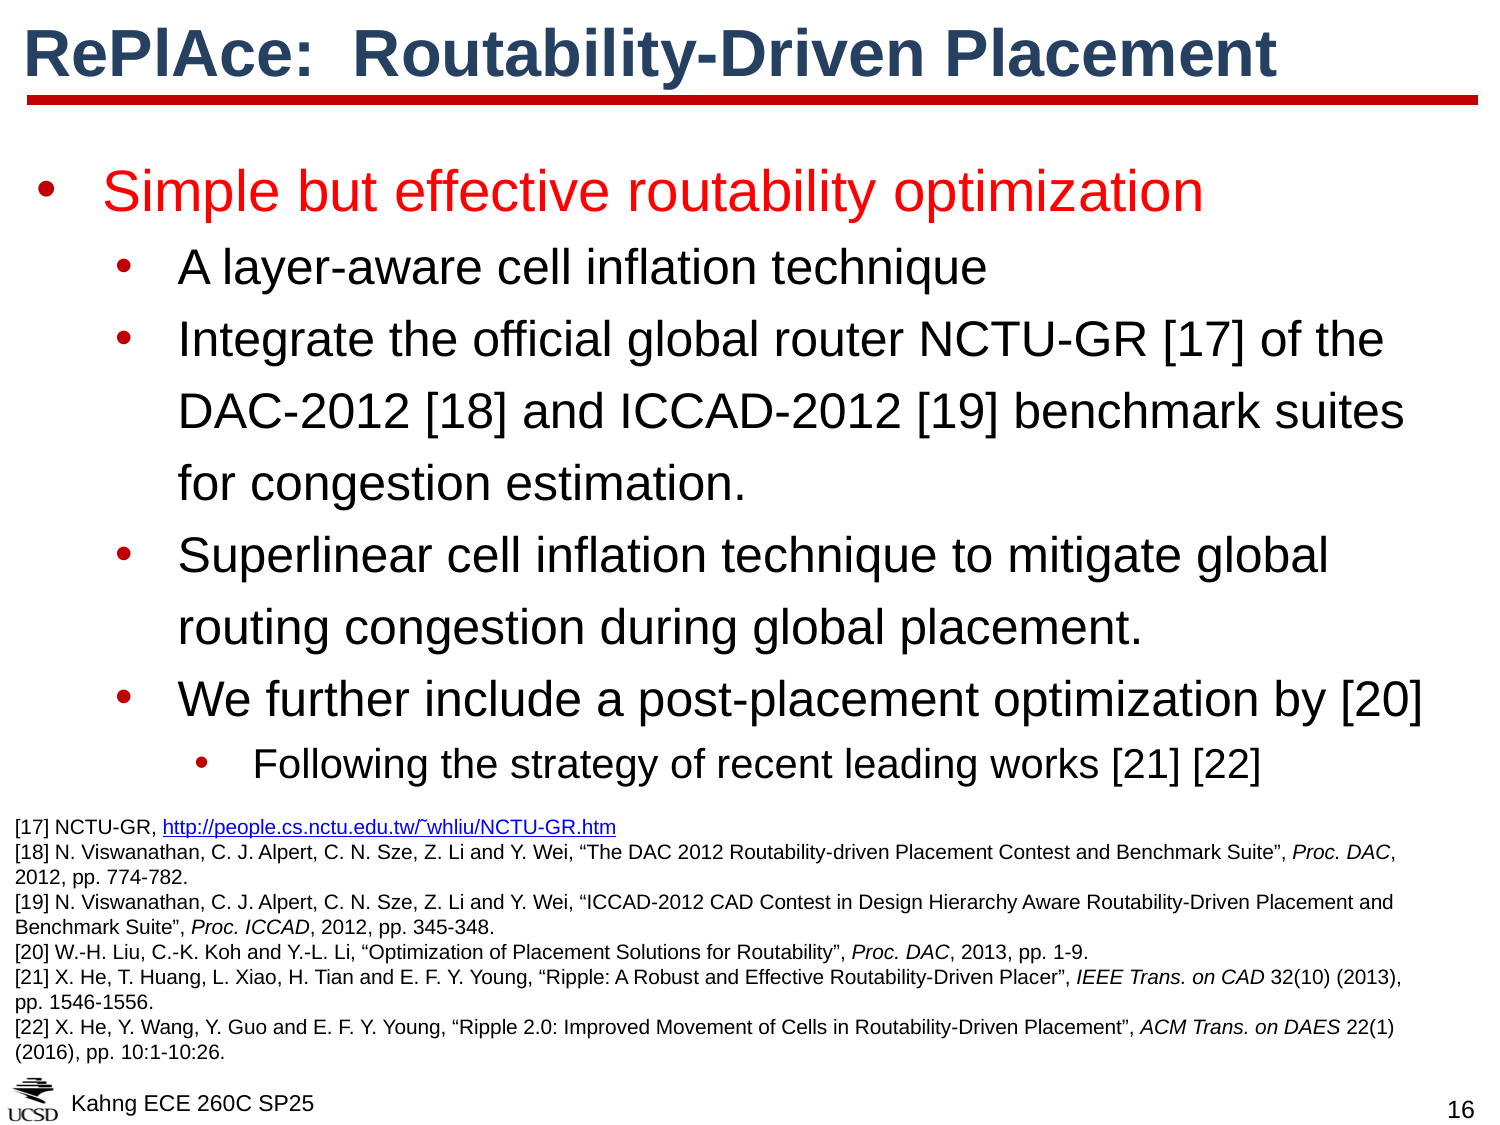

# RePlAce:  Routability-Driven Placement
Simple but effective routability optimization
A layer-aware cell inflation technique
Integrate the official global router NCTU-GR [17] of the DAC-2012 [18] and ICCAD-2012 [19] benchmark suites for congestion estimation.
Superlinear cell inflation technique to mitigate global routing congestion during global placement.
We further include a post-placement optimization by [20]
Following the strategy of recent leading works [21] [22]

[17] NCTU-GR, http://people.cs.nctu.edu.tw/˜whliu/NCTU-GR.htm
[18] N. Viswanathan, C. J. Alpert, C. N. Sze, Z. Li and Y. Wei, “The DAC 2012 Routability-driven Placement Contest and Benchmark Suite”, Proc. DAC, 2012, pp. 774-782.
[19] N. Viswanathan, C. J. Alpert, C. N. Sze, Z. Li and Y. Wei, “ICCAD-2012 CAD Contest in Design Hierarchy Aware Routability-Driven Placement and Benchmark Suite”, Proc. ICCAD, 2012, pp. 345-348.
[20] W.-H. Liu, C.-K. Koh and Y.-L. Li, “Optimization of Placement Solutions for Routability”, Proc. DAC, 2013, pp. 1-9.
[21] X. He, T. Huang, L. Xiao, H. Tian and E. F. Y. Young, “Ripple: A Robust and Effective Routability-Driven Placer”, IEEE Trans. on CAD 32(10) (2013), pp. 1546-1556.
[22] X. He, Y. Wang, Y. Guo and E. F. Y. Young, “Ripple 2.0: Improved Movement of Cells in Routability-Driven Placement”, ACM Trans. on DAES 22(1) (2016), pp. 10:1-10:26.
Kahng ECE 260C SP25